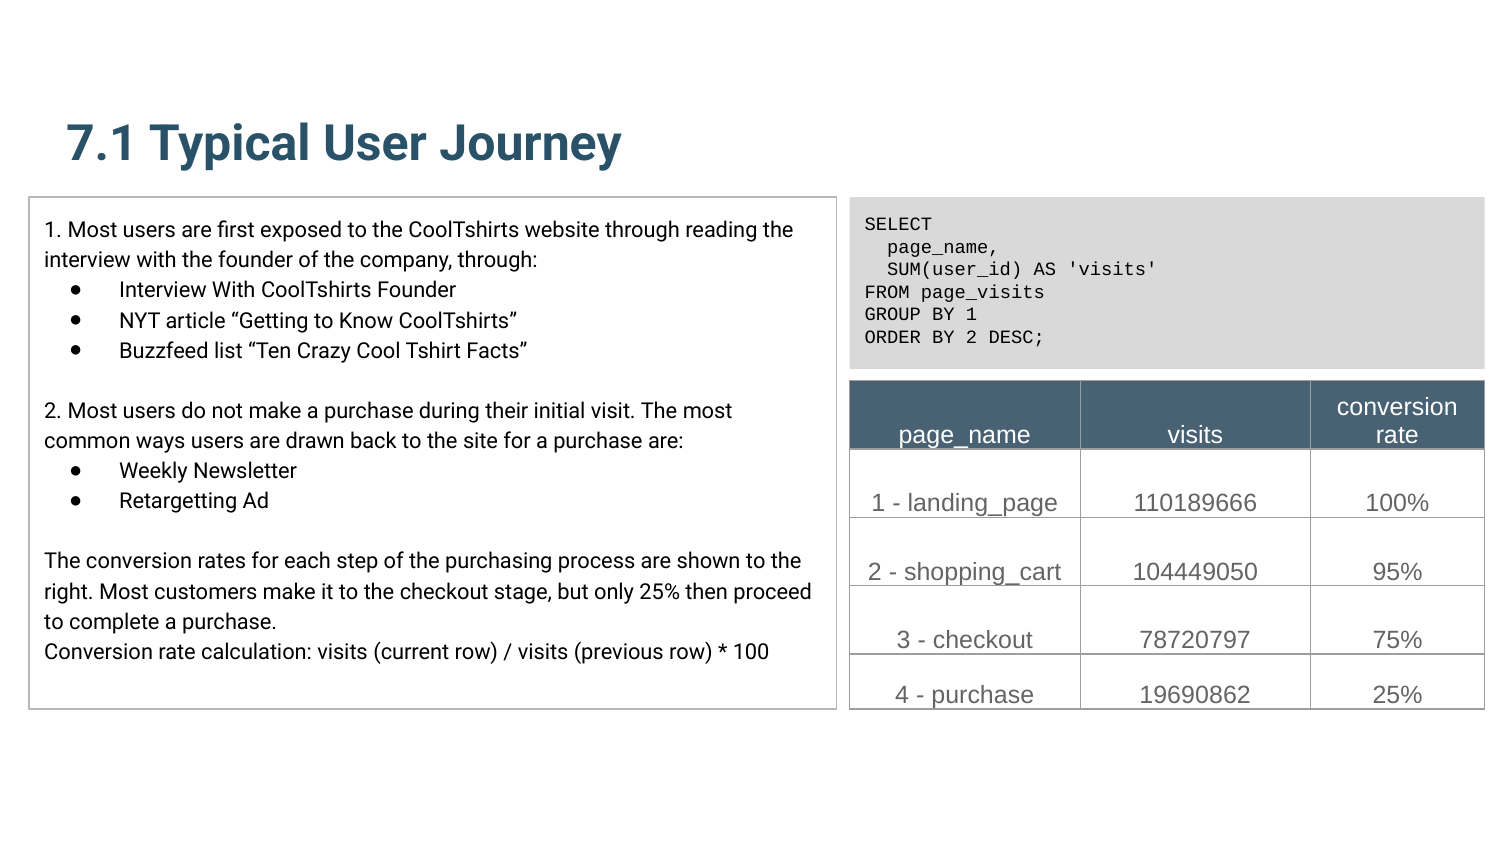

7.1 Typical User Journey
1. Most users are first exposed to the CoolTshirts website through reading the interview with the founder of the company, through:
Interview With CoolTshirts Founder
NYT article “Getting to Know CoolTshirts”
Buzzfeed list “Ten Crazy Cool Tshirt Facts”

2. Most users do not make a purchase during their initial visit. The most common ways users are drawn back to the site for a purchase are:
Weekly Newsletter
Retargetting Ad

The conversion rates for each step of the purchasing process are shown to the right. Most customers make it to the checkout stage, but only 25% then proceed to complete a purchase.
Conversion rate calculation: visits (current row) / visits (previous row) * 100

SELECT
  page_name,
  SUM(user_id) AS 'visits'
FROM page_visits
GROUP BY 1
ORDER BY 2 DESC;
| page\_name | visits | conversion rate |
| --- | --- | --- |
| 1 - landing\_page | 110189666 | 100% |
| 2 - shopping\_cart | 104449050 | 95% |
| 3 - checkout | 78720797 | 75% |
| 4 - purchase | 19690862 | 25% |